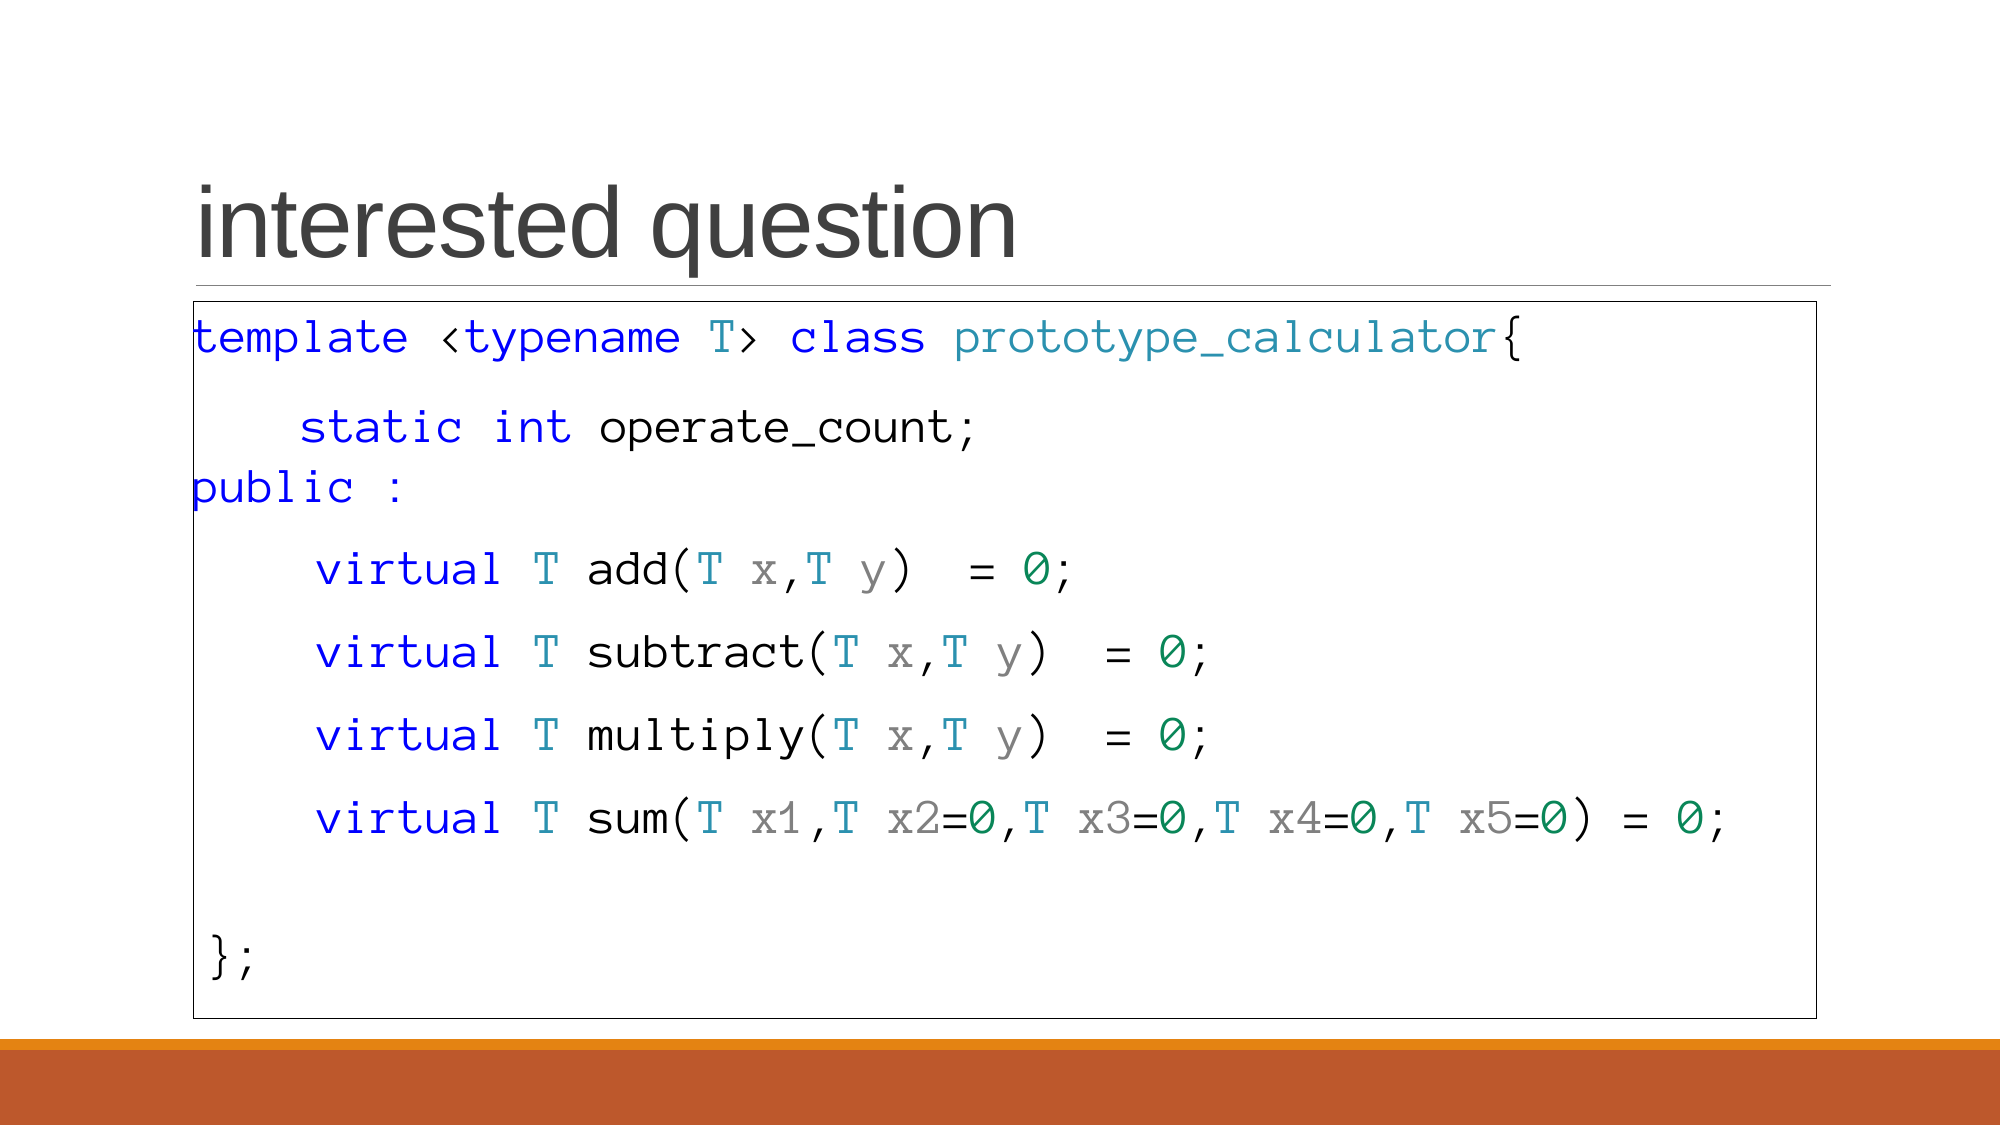

# interested question
template <typename T> class prototype_calculator{
    static int operate_count;
public :
    virtual T add(T x,T y)  = 0;
    virtual T subtract(T x,T y)  = 0;
    virtual T multiply(T x,T y)  = 0;
    virtual T sum(T x1,T x2=0,T x3=0,T x4=0,T x5=0) = 0;
};